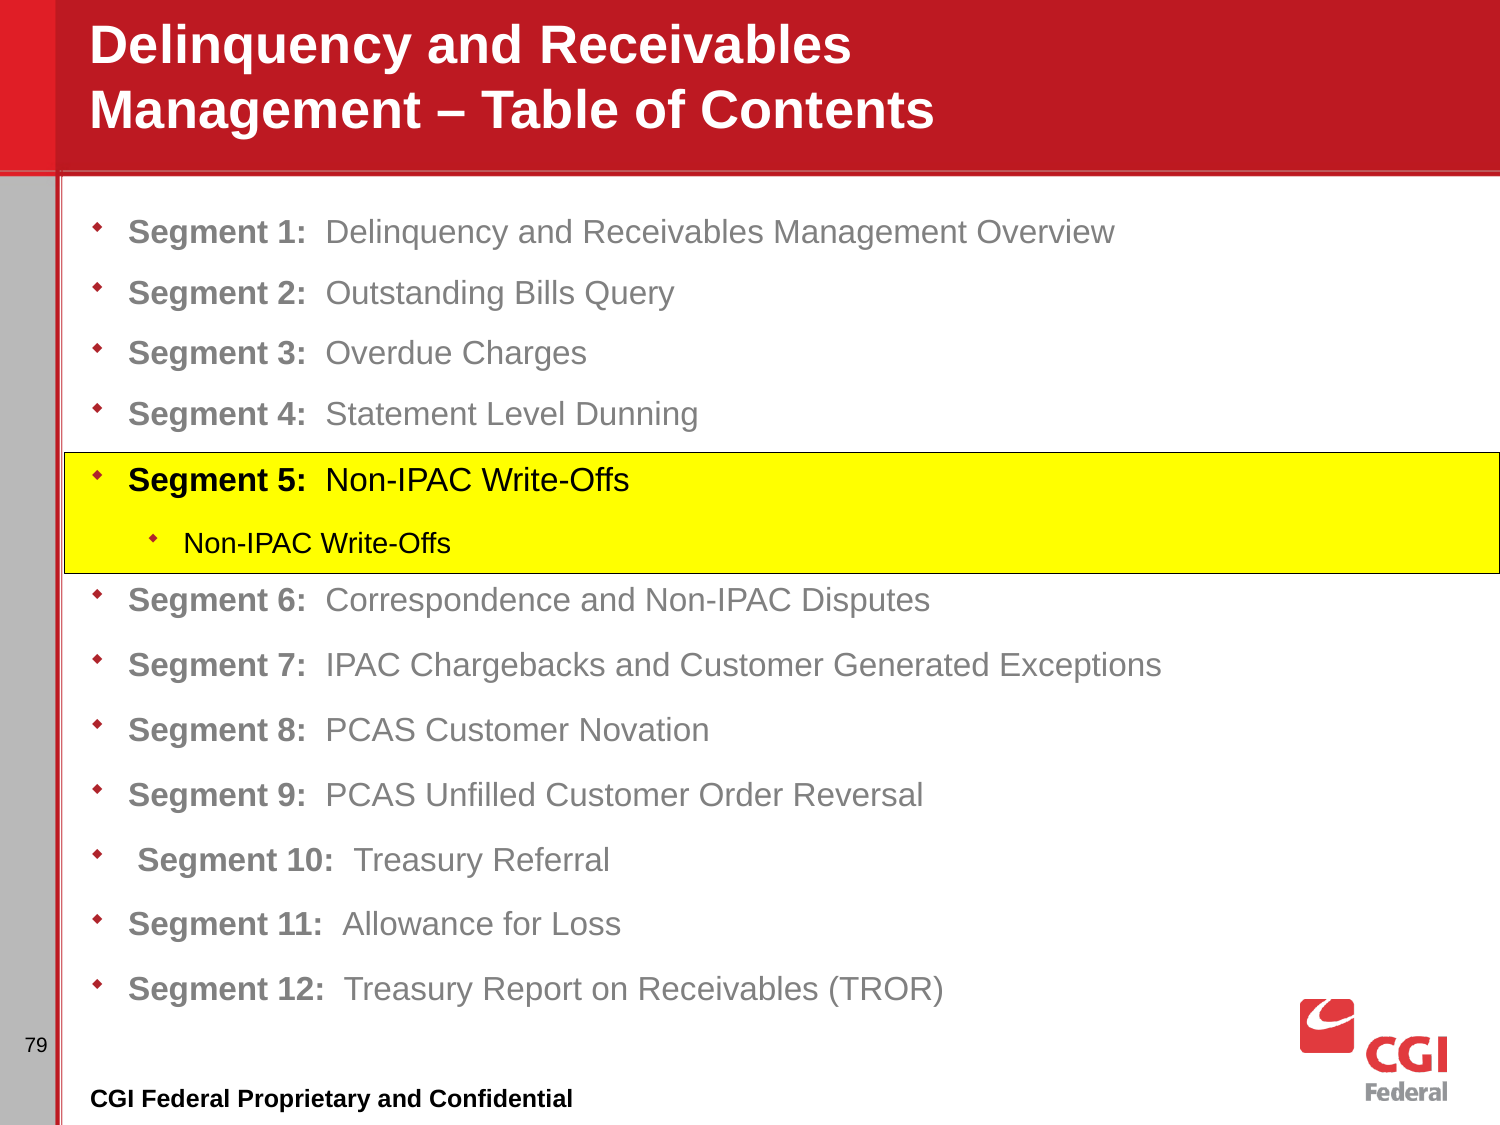

# Delinquency and Receivables Management – Table of Contents
Segment 1:  Delinquency and Receivables Management Overview
Segment 2:  Outstanding Bills Query
Segment 3:  Overdue Charges
Segment 4:  Statement Level Dunning
Segment 5:  Non-IPAC Write-Offs
Non-IPAC Write-Offs
Segment 6:  Correspondence and Non-IPAC Disputes
Segment 7:  IPAC Chargebacks and Customer Generated Exceptions
Segment 8:  PCAS Customer Novation
Segment 9:  PCAS Unfilled Customer Order Reversal
 Segment 10:  Treasury Referral
Segment 11:  Allowance for Loss
Segment 12:  Treasury Report on Receivables (TROR)

79
CGI Federal Proprietary and Confidential